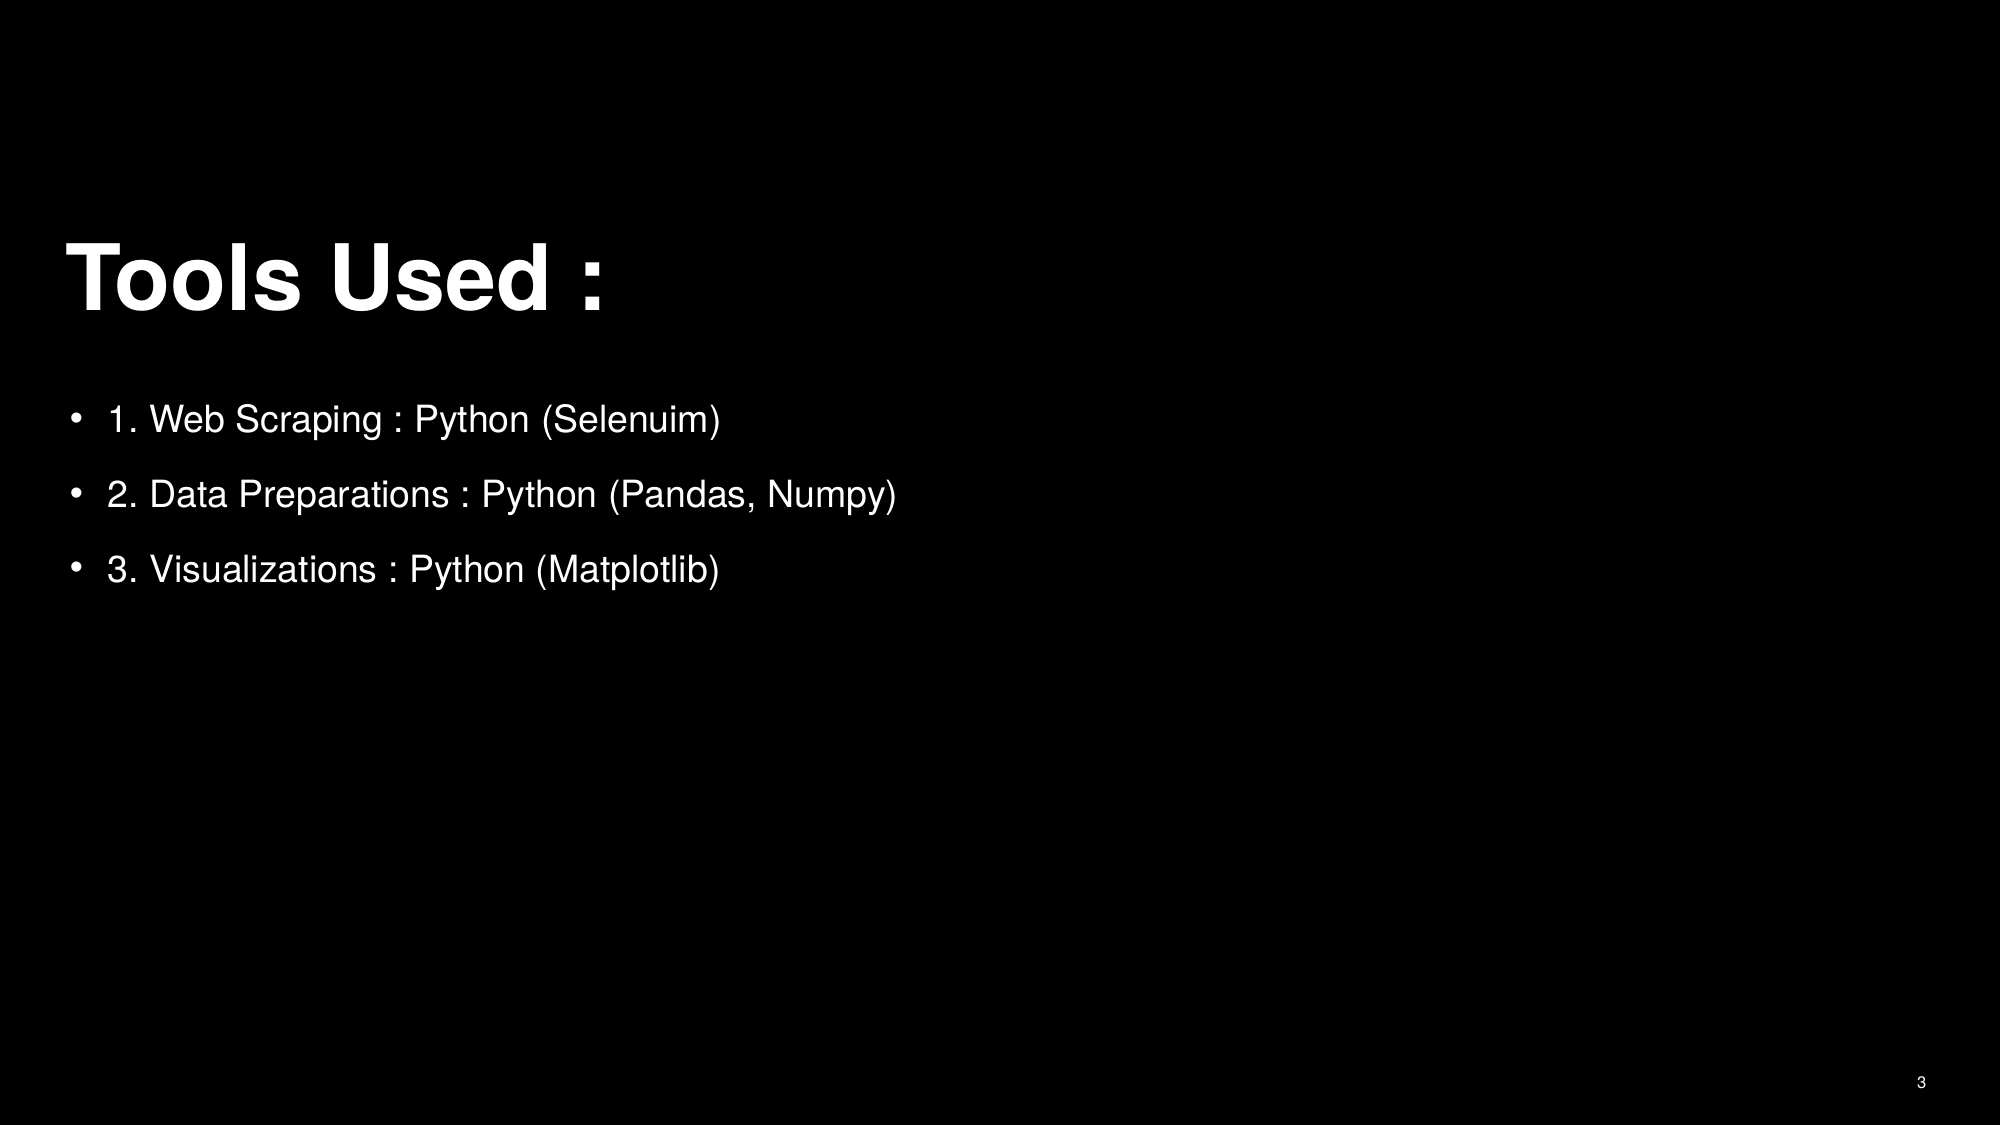

# Tools Used :
1. Web Scraping : Python (Selenuim)
2. Data Preparations : Python (Pandas, Numpy)
3. Visualizations : Python (Matplotlib)
3